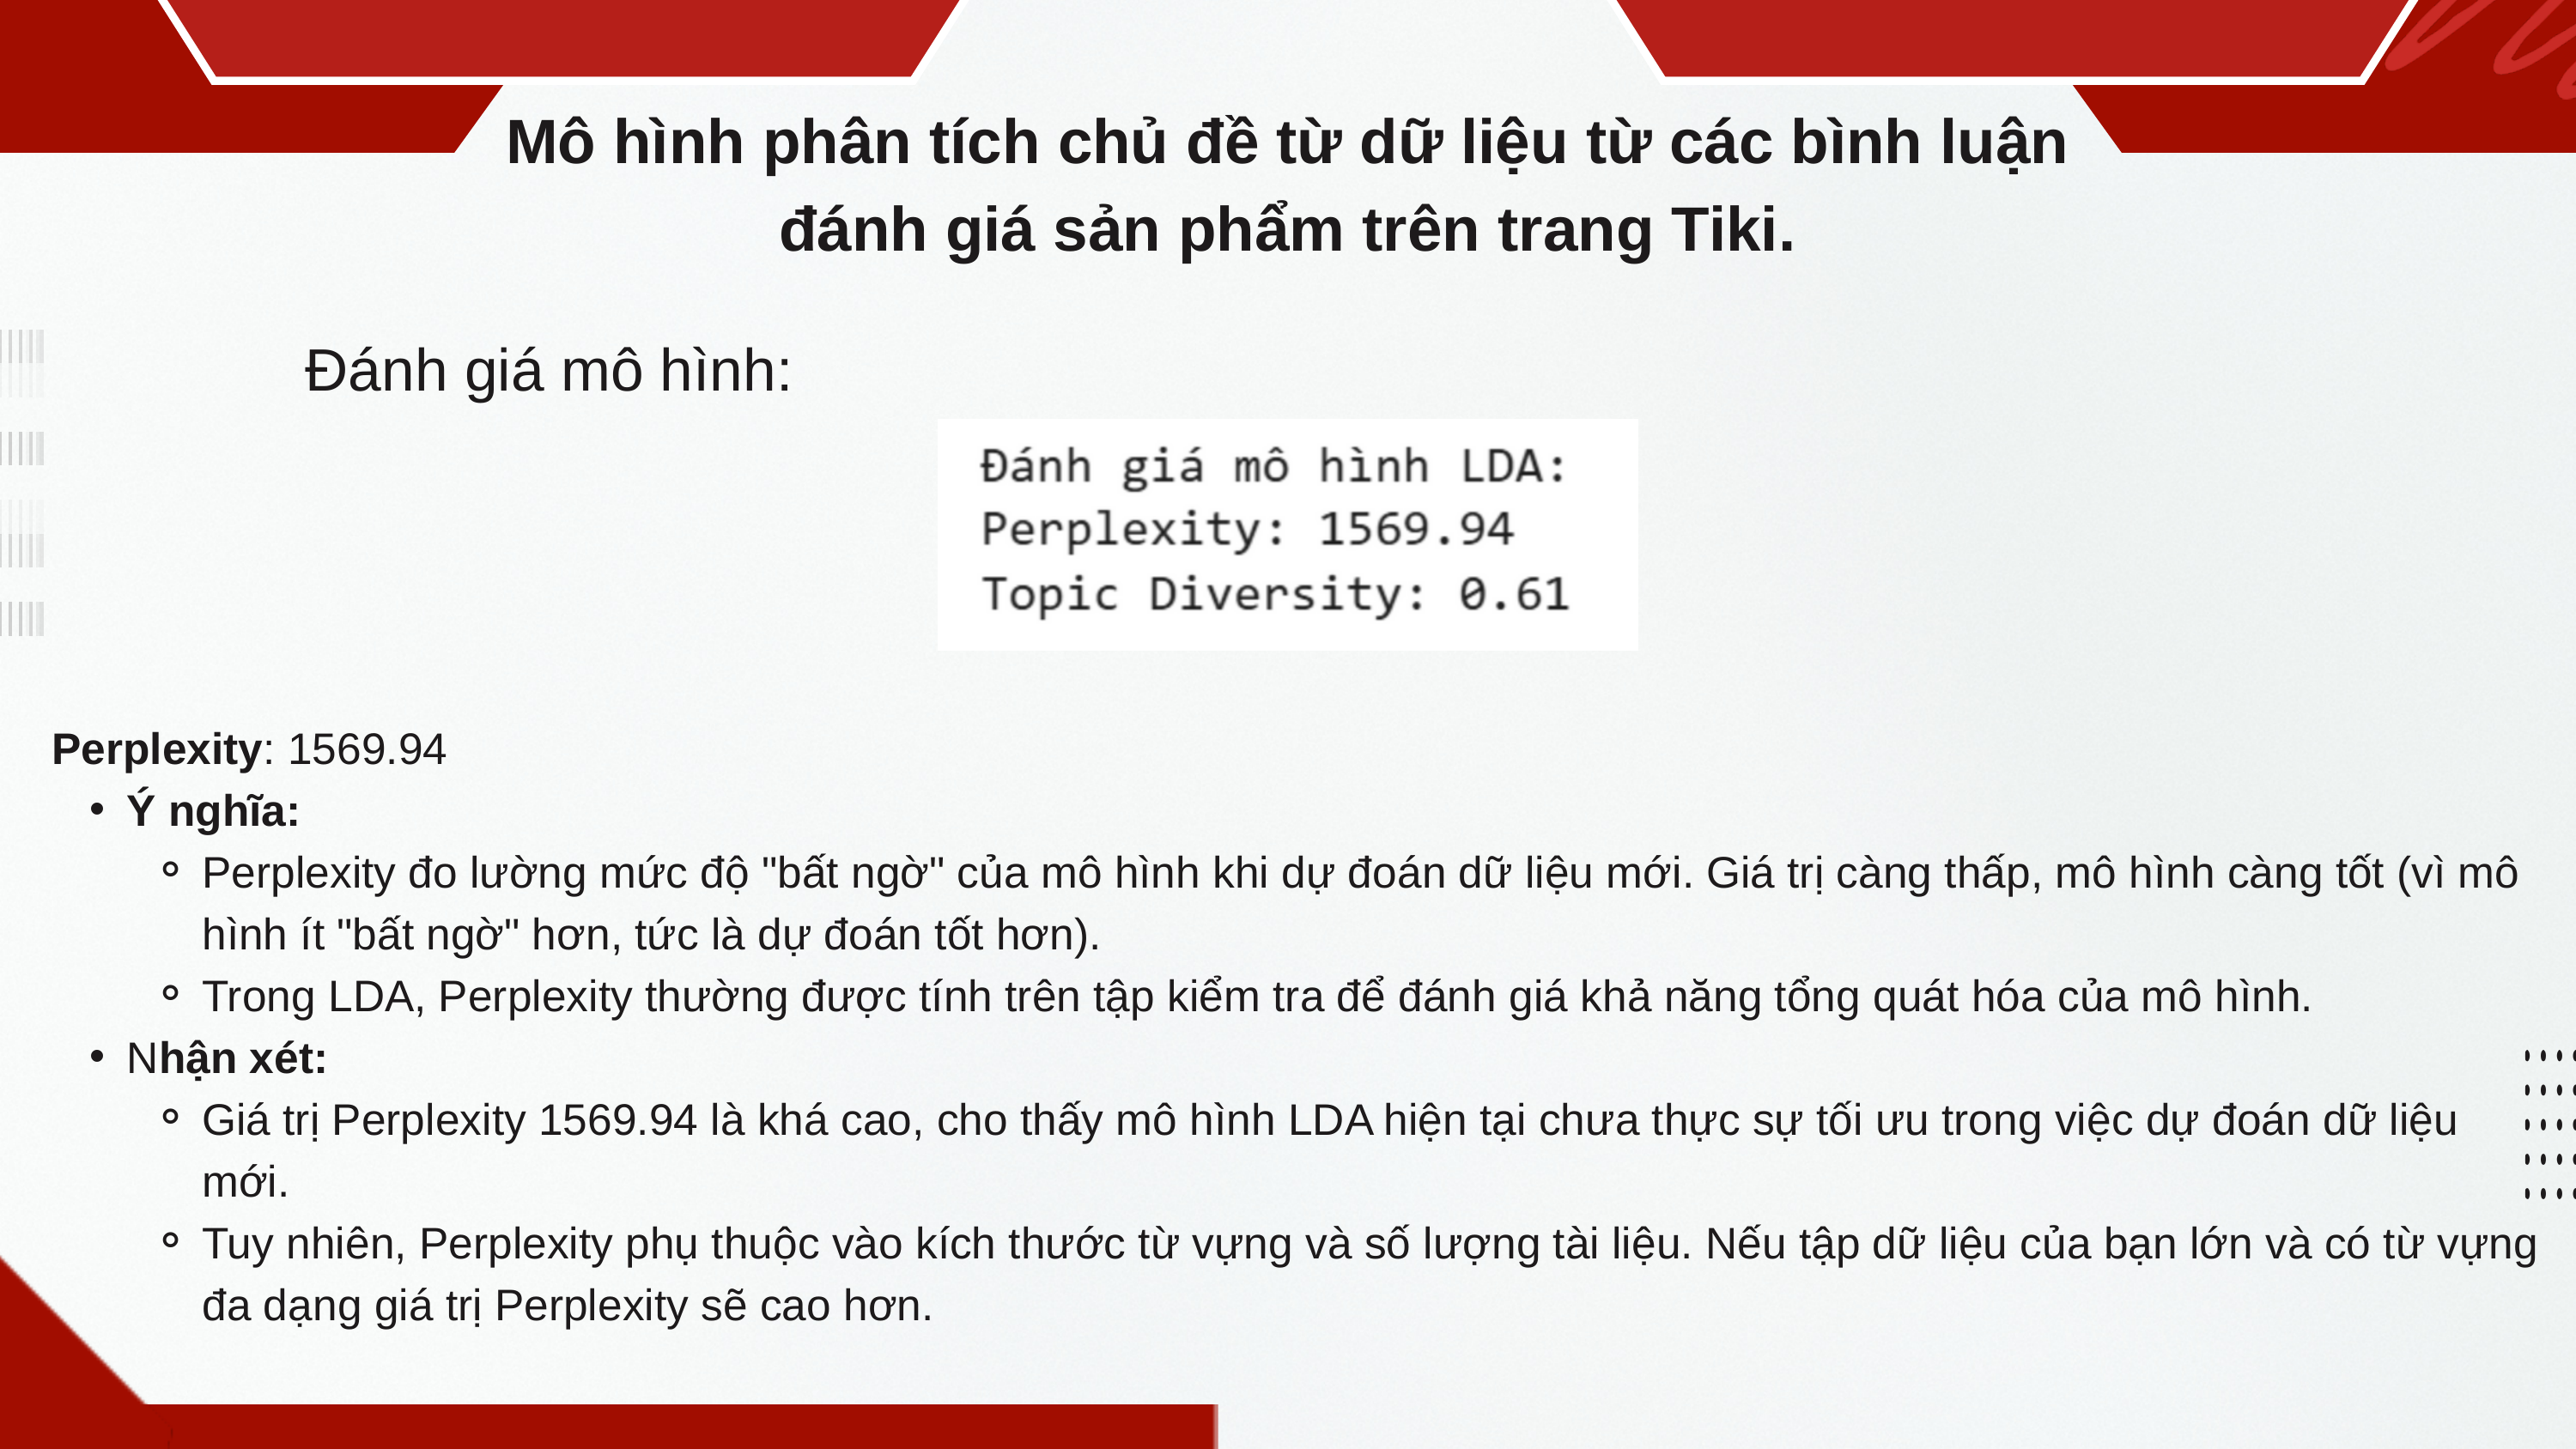

Mô hình phân tích chủ đề từ dữ liệu từ các bình luận đánh giá sản phẩm trên trang Tiki.
Đánh giá mô hình:

Perplexity: 1569.94
Ý nghĩa:
Perplexity đo lường mức độ "bất ngờ" của mô hình khi dự đoán dữ liệu mới. Giá trị càng thấp, mô hình càng tốt (vì mô hình ít "bất ngờ" hơn, tức là dự đoán tốt hơn).
Trong LDA, Perplexity thường được tính trên tập kiểm tra để đánh giá khả năng tổng quát hóa của mô hình.
Nhận xét:
Giá trị Perplexity 1569.94 là khá cao, cho thấy mô hình LDA hiện tại chưa thực sự tối ưu trong việc dự đoán dữ liệu mới.
Tuy nhiên, Perplexity phụ thuộc vào kích thước từ vựng và số lượng tài liệu. Nếu tập dữ liệu của bạn lớn và có từ vựng đa dạng giá trị Perplexity sẽ cao hơn.